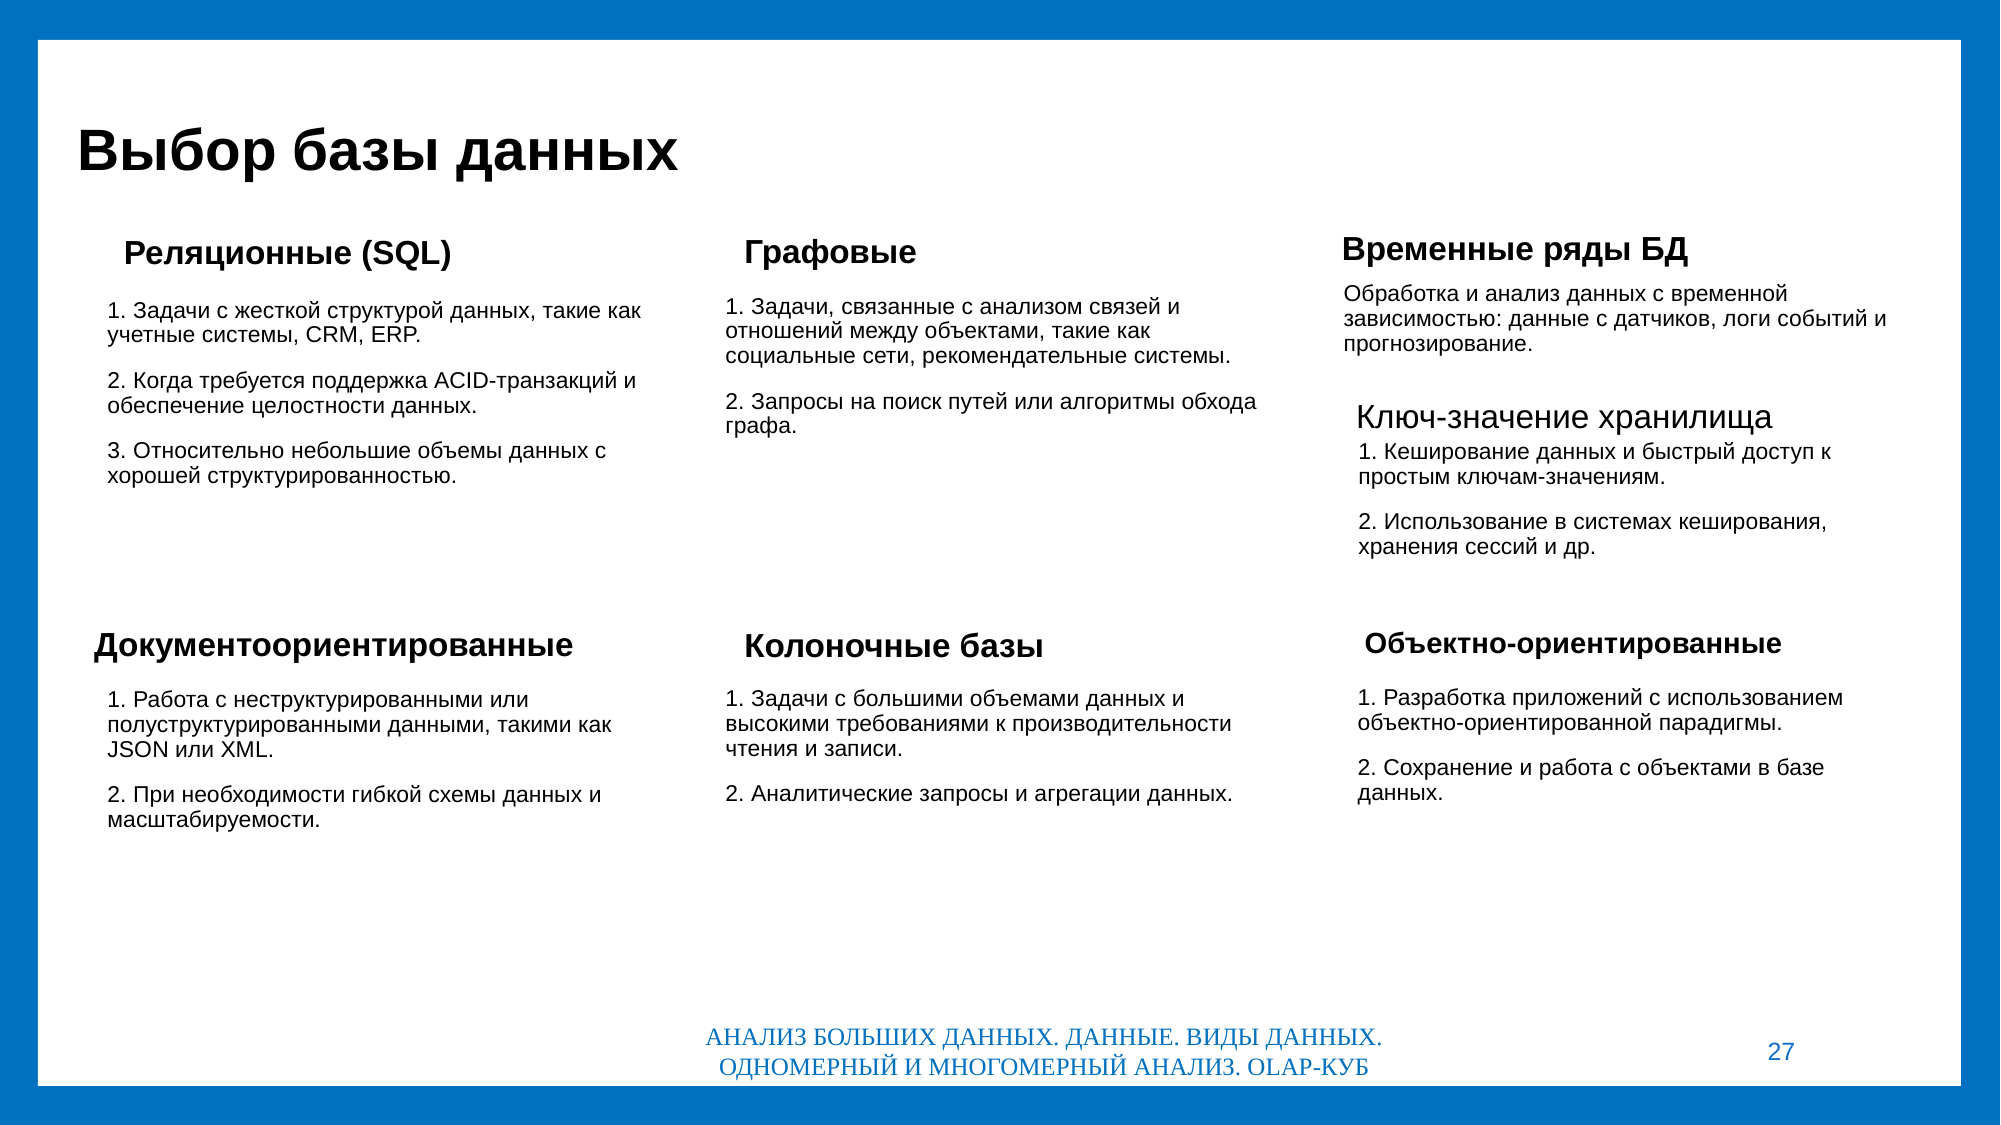

# Выбор базы данных
Временные ряды БД
Графовые
Реляционные (SQL)
Обработка и анализ данных с временной зависимостью: данные с датчиков, логи событий и прогнозирование.
1. Задачи, связанные с анализом связей и отношений между объектами, такие как социальные сети, рекомендательные системы.
2. Запросы на поиск путей или алгоритмы обхода графа.
1. Задачи с жесткой структурой данных, такие как учетные системы, CRM, ERP.
2. Когда требуется поддержка ACID-транзакций и обеспечение целостности данных.
3. Относительно небольшие объемы данных с хорошей структурированностью.

Ключ-значение хранилища
1. Кеширование данных и быстрый доступ к простым ключам-значениям.
2. Использование в системах кеширования, хранения сессий и др.
Документоориентированные

Колоночные базы
Объектно-ориентированные
1. Разработка приложений с использованием объектно-ориентированной парадигмы.
2. Сохранение и работа с объектами в базе данных.
1. Задачи с большими объемами данных и высокими требованиями к производительности чтения и записи.
2. Аналитические запросы и агрегации данных.
1. Работа с неструктурированными или полуструктурированными данными, такими как JSON или XML.
2. При необходимости гибкой схемы данных и масштабируемости.
АНАЛИЗ БОЛЬШИХ ДАННЫХ. ДАННЫЕ. ВИДЫ ДАННЫХ. ОДНОМЕРНЫЙ И МНОГОМЕРНЫЙ АНАЛИЗ. OLAP-КУБ
27